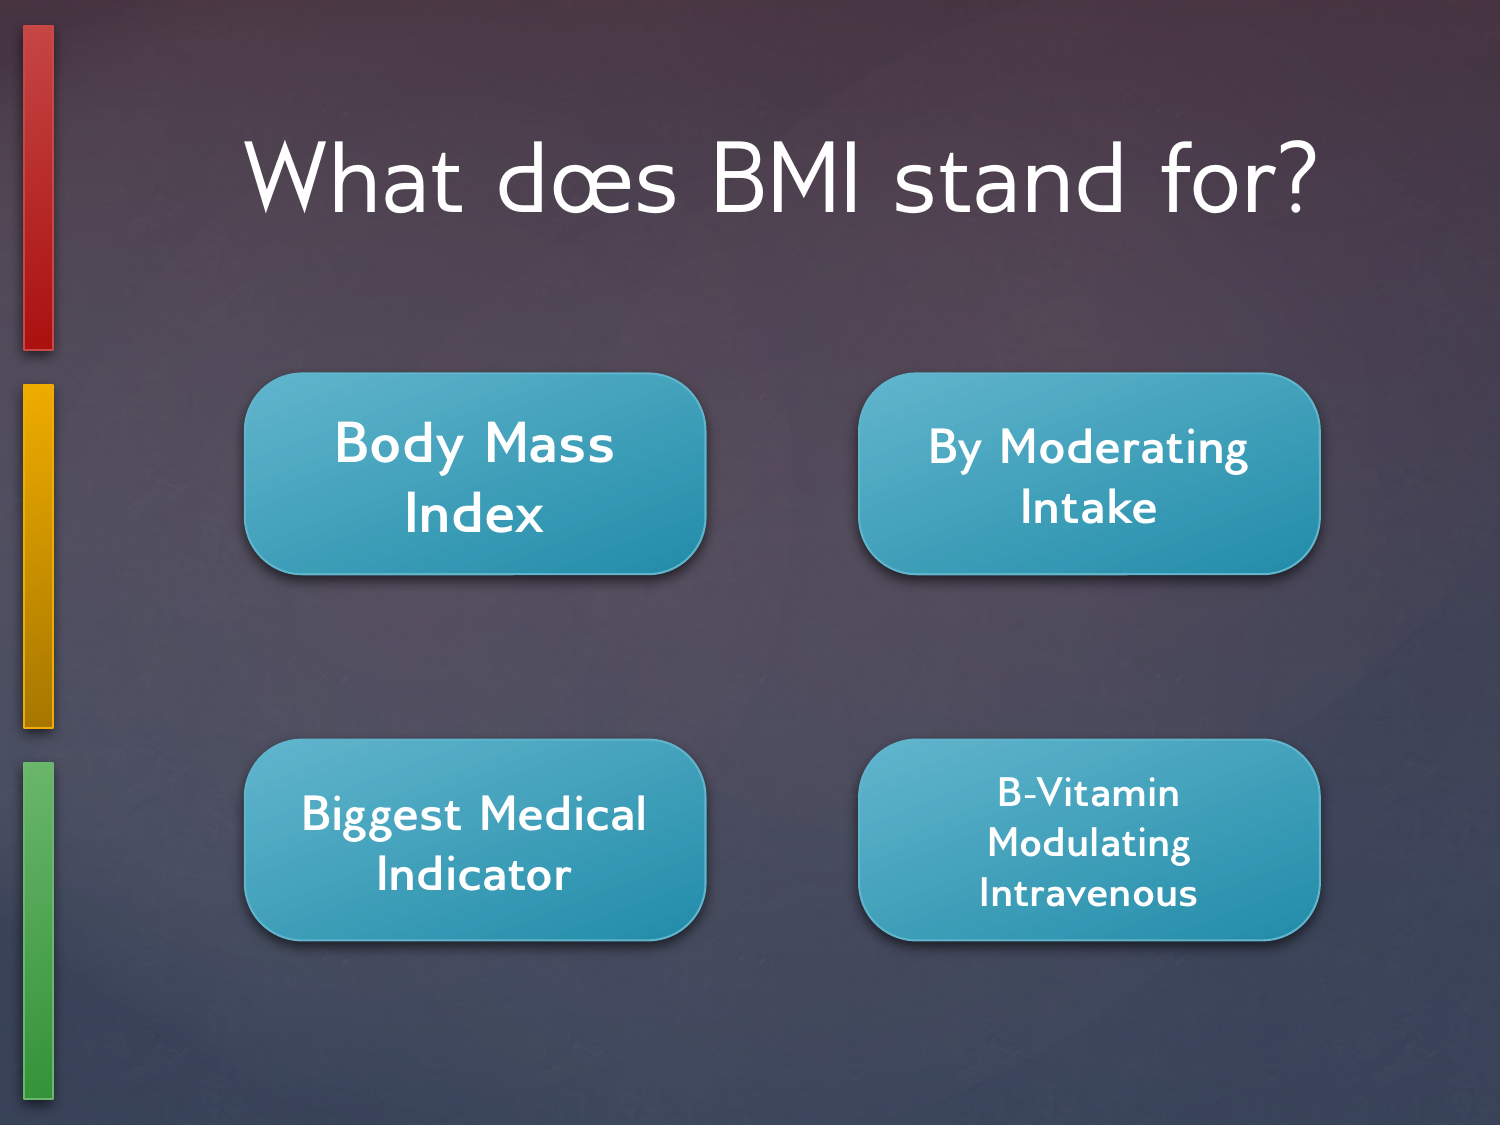

# What does BMI stand for?
Body Mass Index
By Moderating Intake

Biggest Medical Indicator
B-Vitamin Modulating Intravenous